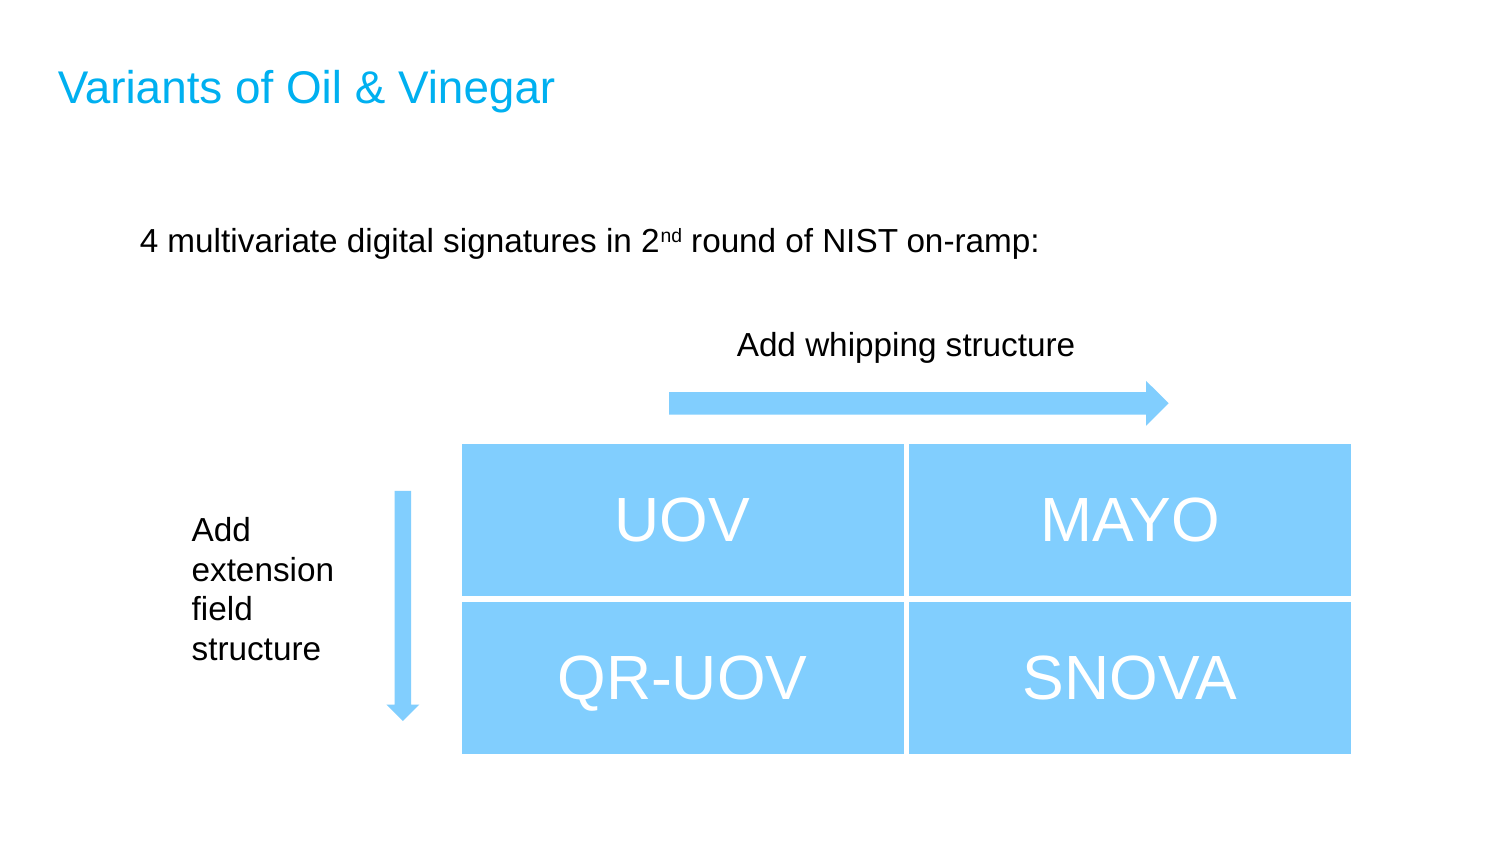

# Variants of Oil & Vinegar
4 multivariate digital signatures in 2nd round of NIST on-ramp:

Add whipping structure

| UOV | MAYO |
| --- | --- |
| QR-UOV | SNOVA |
Add extension
field structure

18